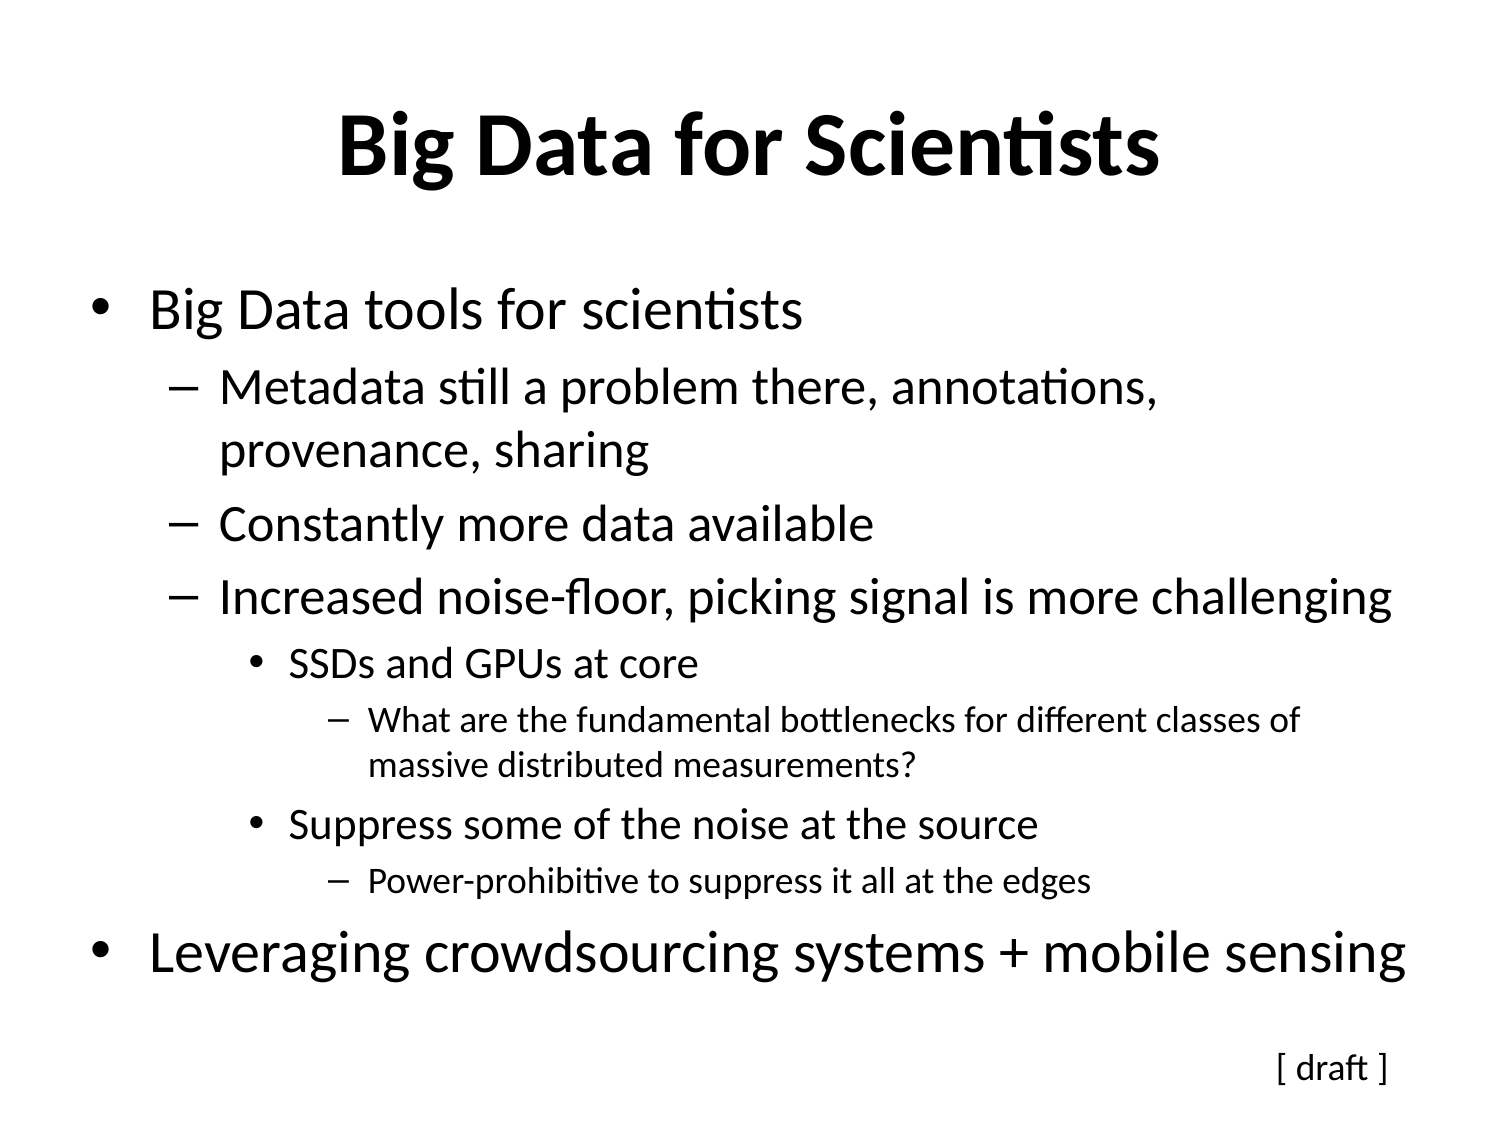

# Big Data for Scientists
Big Data tools for scientists
Metadata still a problem there, annotations, provenance, sharing
Constantly more data available
Increased noise-floor, picking signal is more challenging
SSDs and GPUs at core
What are the fundamental bottlenecks for different classes of massive distributed measurements?
Suppress some of the noise at the source
Power-prohibitive to suppress it all at the edges
Leveraging crowdsourcing systems + mobile sensing
[ draft ]